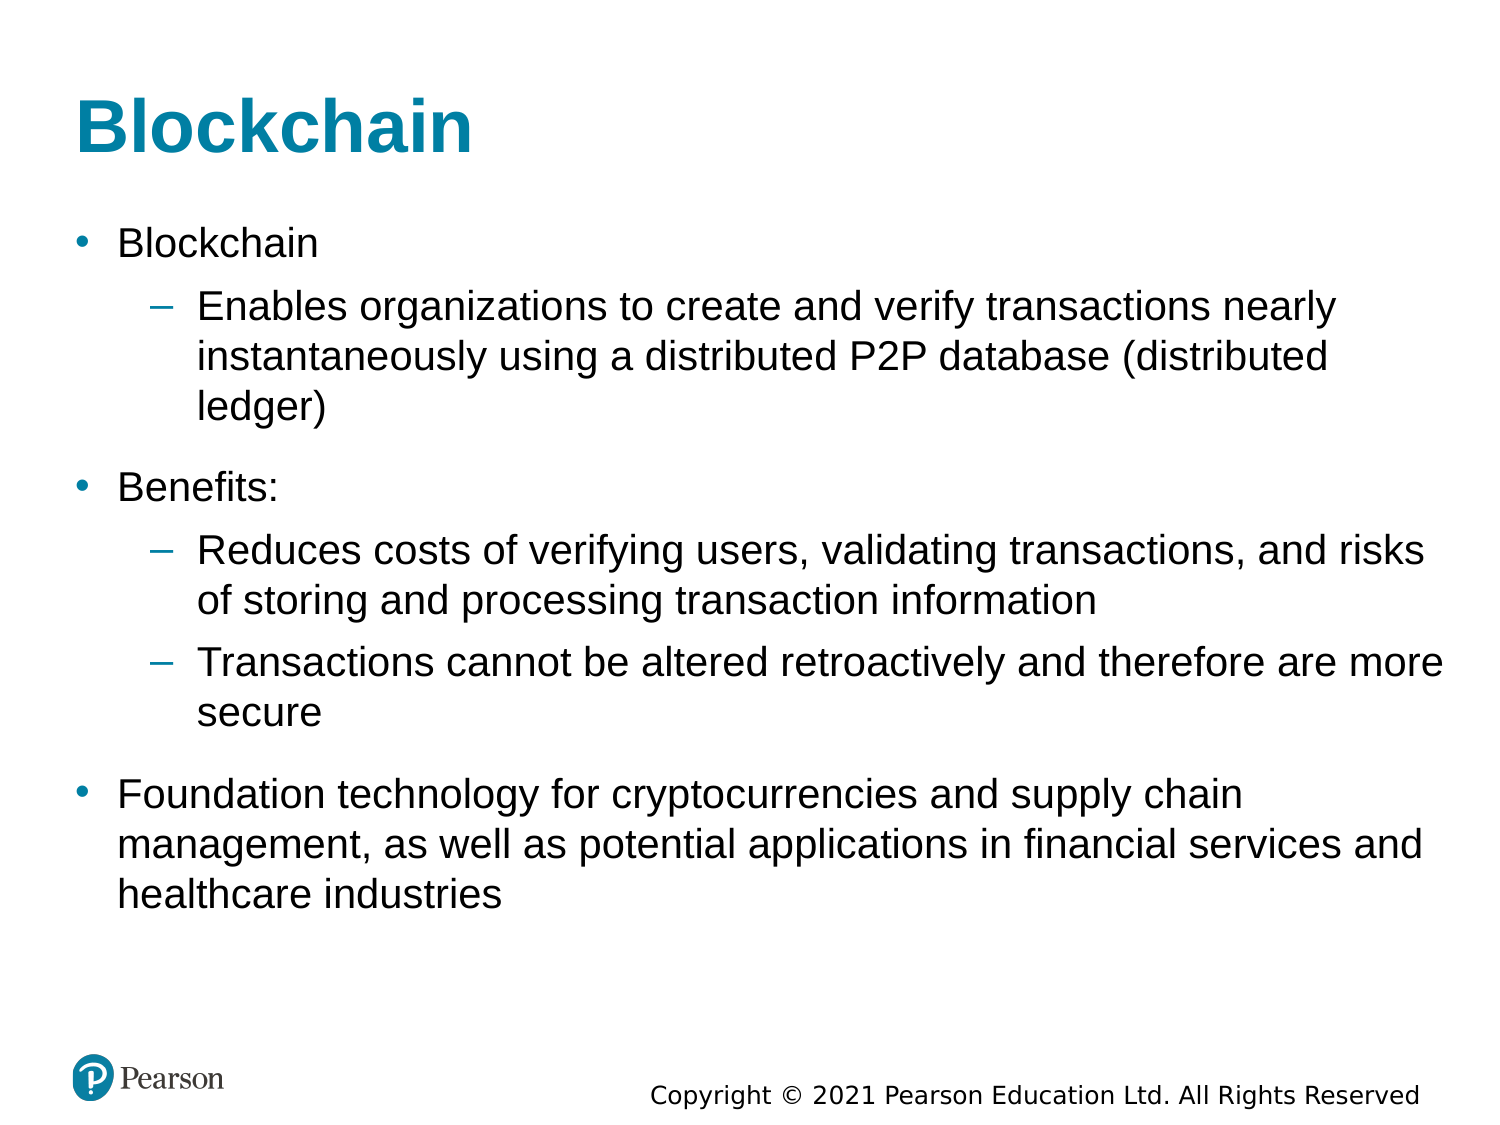

# Blockchain
Blockchain
Enables organizations to create and verify transactions nearly instantaneously using a distributed P2P database (distributed ledger)
Benefits:
Reduces costs of verifying users, validating transactions, and risks of storing and processing transaction information
Transactions cannot be altered retroactively and therefore are more secure
Foundation technology for cryptocurrencies and supply chain management, as well as potential applications in financial services and healthcare industries